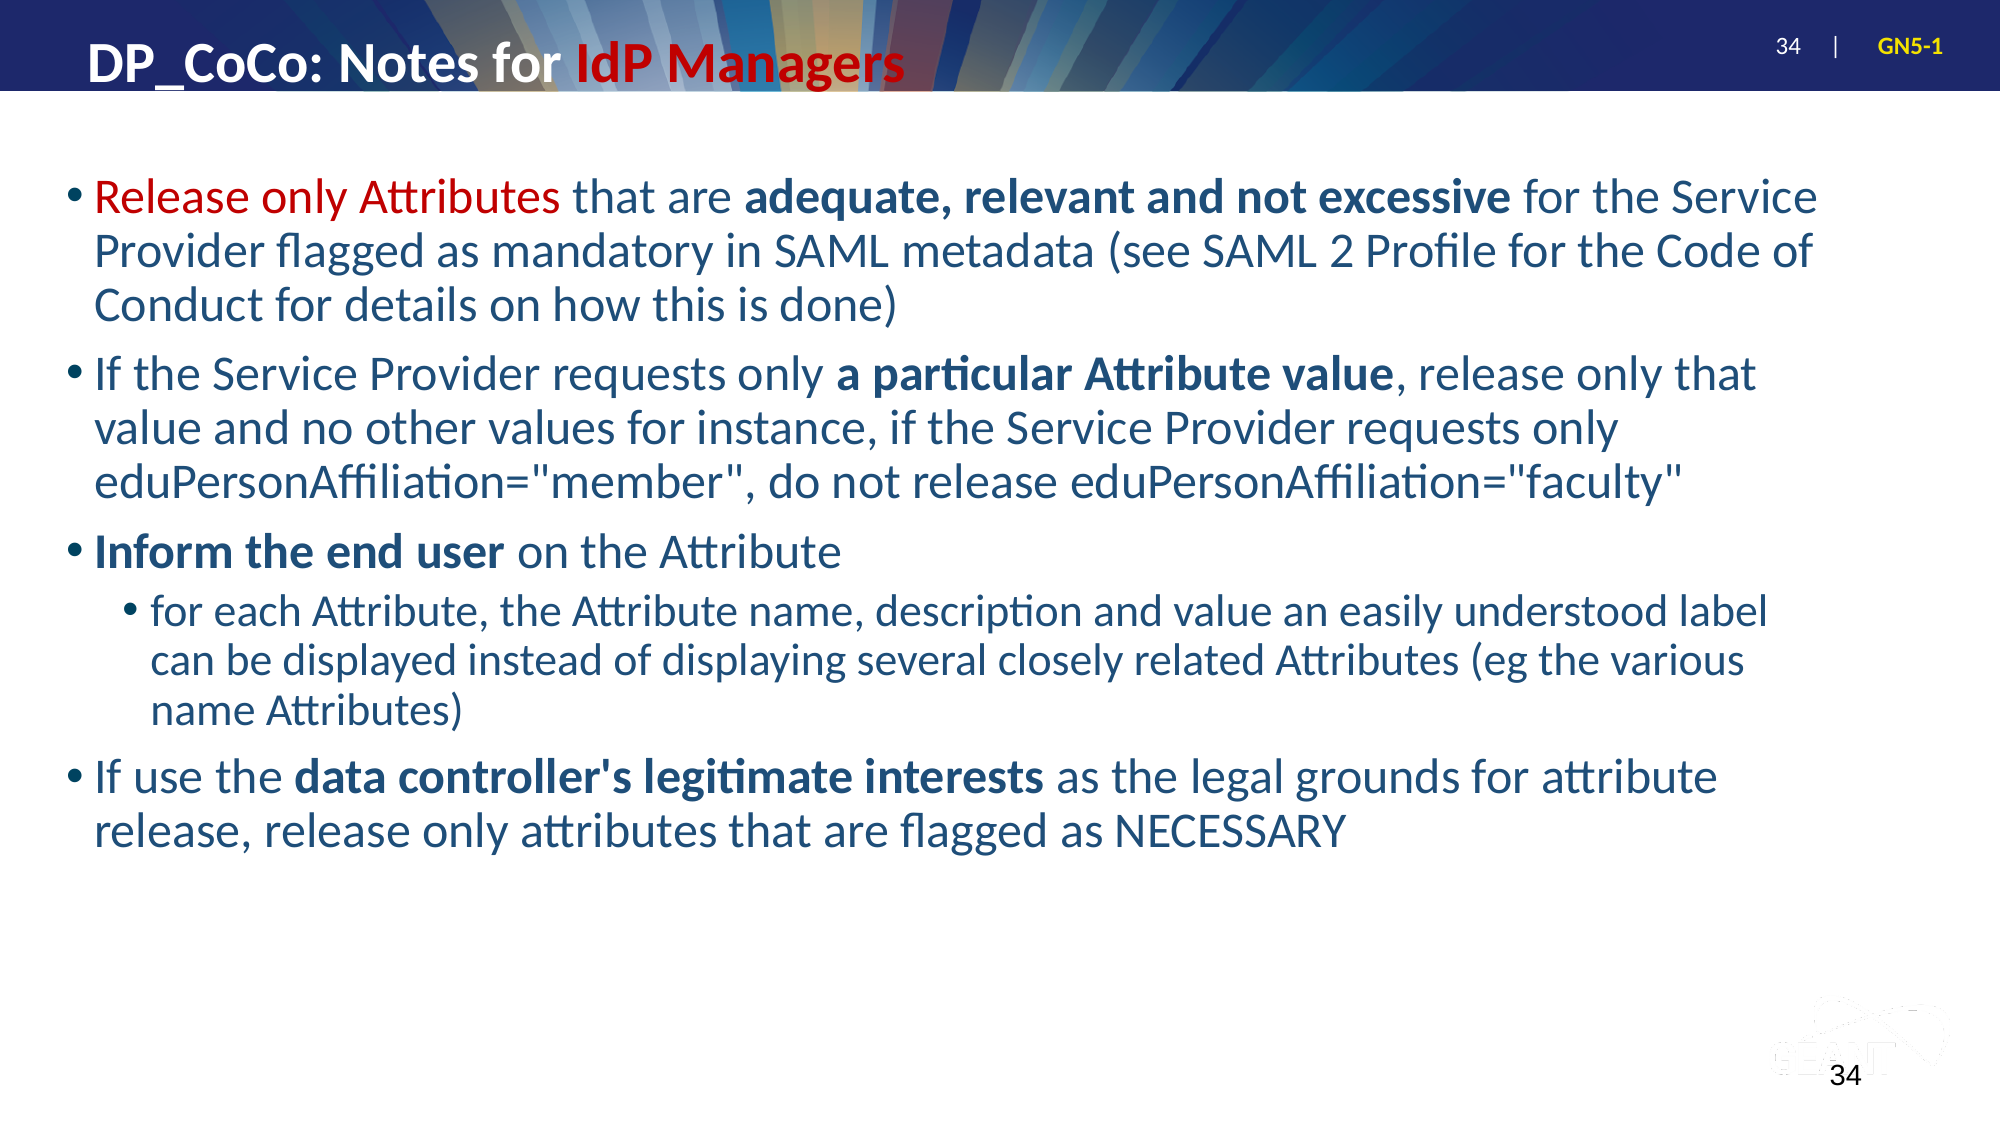

# DP_CoCo: Notes for IdP Managers
Release only Attributes that are adequate, relevant and not excessive for the Service Provider flagged as mandatory in SAML metadata (see SAML 2 Profile for the Code of Conduct for details on how this is done)
If the Service Provider requests only a particular Attribute value, release only that value and no other values for instance, if the Service Provider requests only eduPersonAffiliation="member", do not release eduPersonAffiliation="faculty"
Inform the end user on the Attribute
for each Attribute, the Attribute name, description and value an easily understood label can be displayed instead of displaying several closely related Attributes (eg the various name Attributes)
If use the data controller's legitimate interests as the legal grounds for attribute release, release only attributes that are flagged as NECESSARY

34